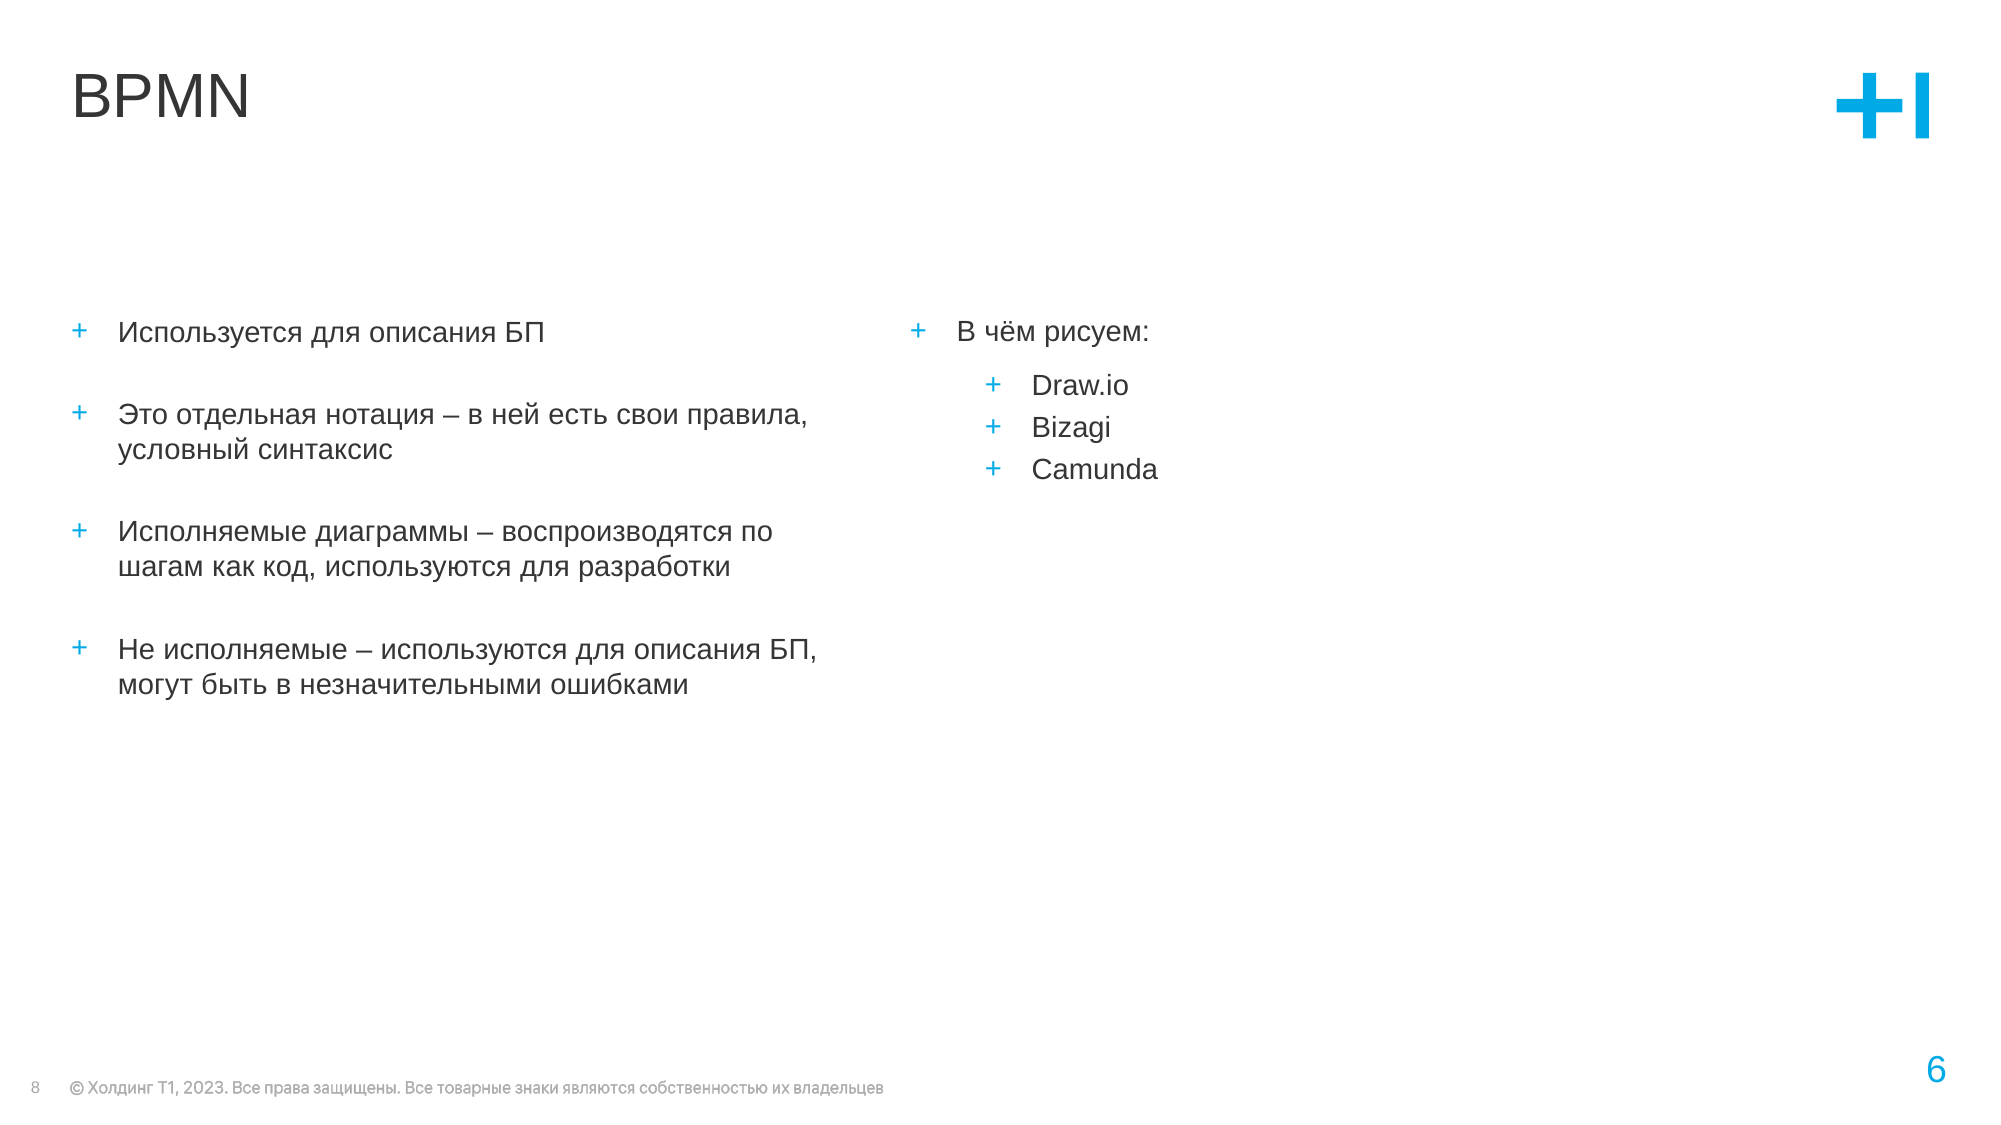

# BPMN

Используется для описания БП
Это отдельная нотация – в ней есть свои правила, условный синтаксис
Исполняемые диаграммы – воспроизводятся по шагам как код, используются для разработки
Не исполняемые – используются для описания БП, могут быть в незначительными ошибками

В чём рисуем:
Draw.io
Bizagi
Camunda

6